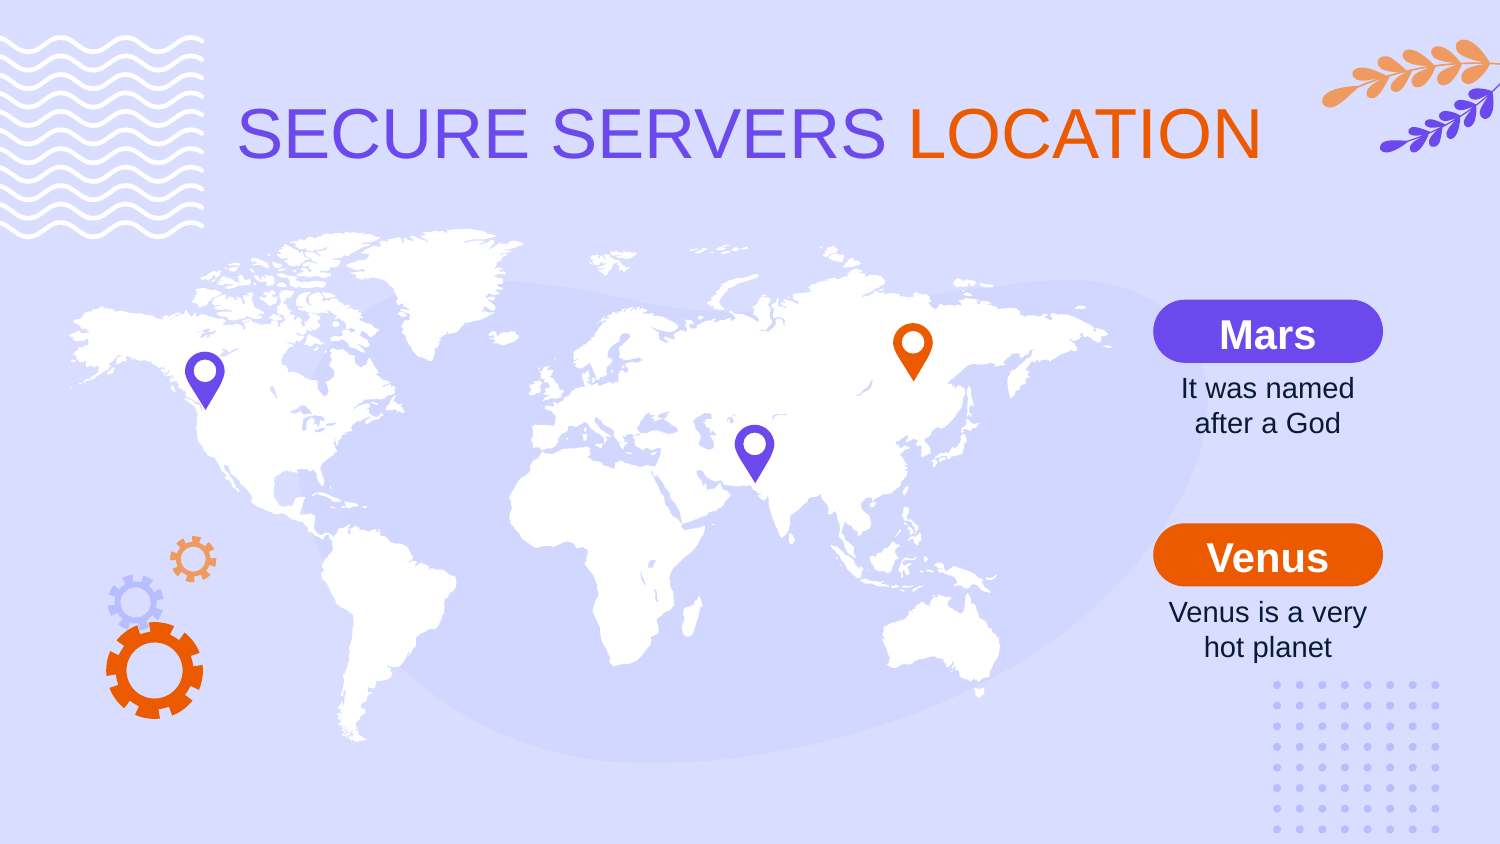

# SECURE SERVERS LOCATION

Mars

It was named after a God

Venus

Venus is a very hot planet